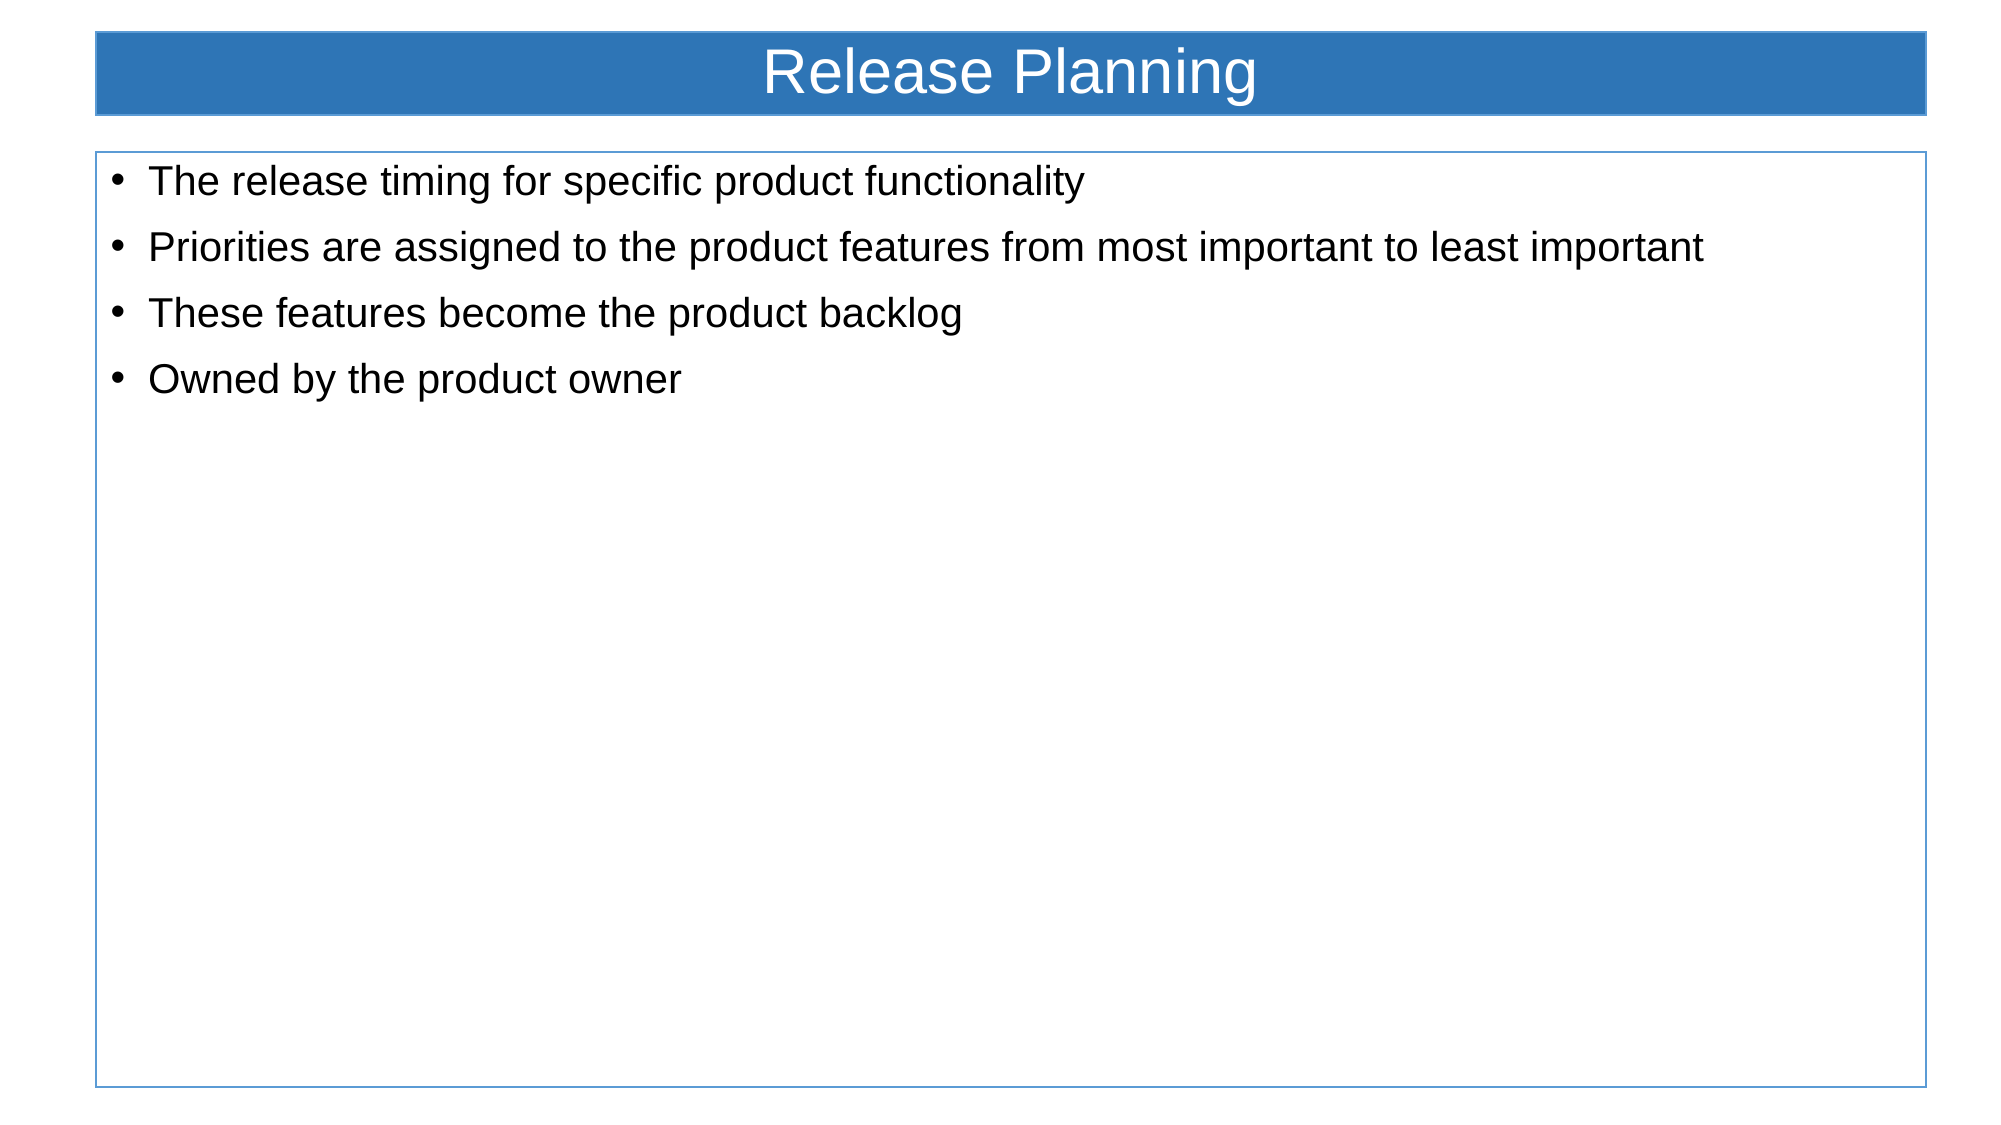

# Release Planning
The release timing for specific product functionality
Priorities are assigned to the product features from most important to least important
These features become the product backlog
Owned by the product owner